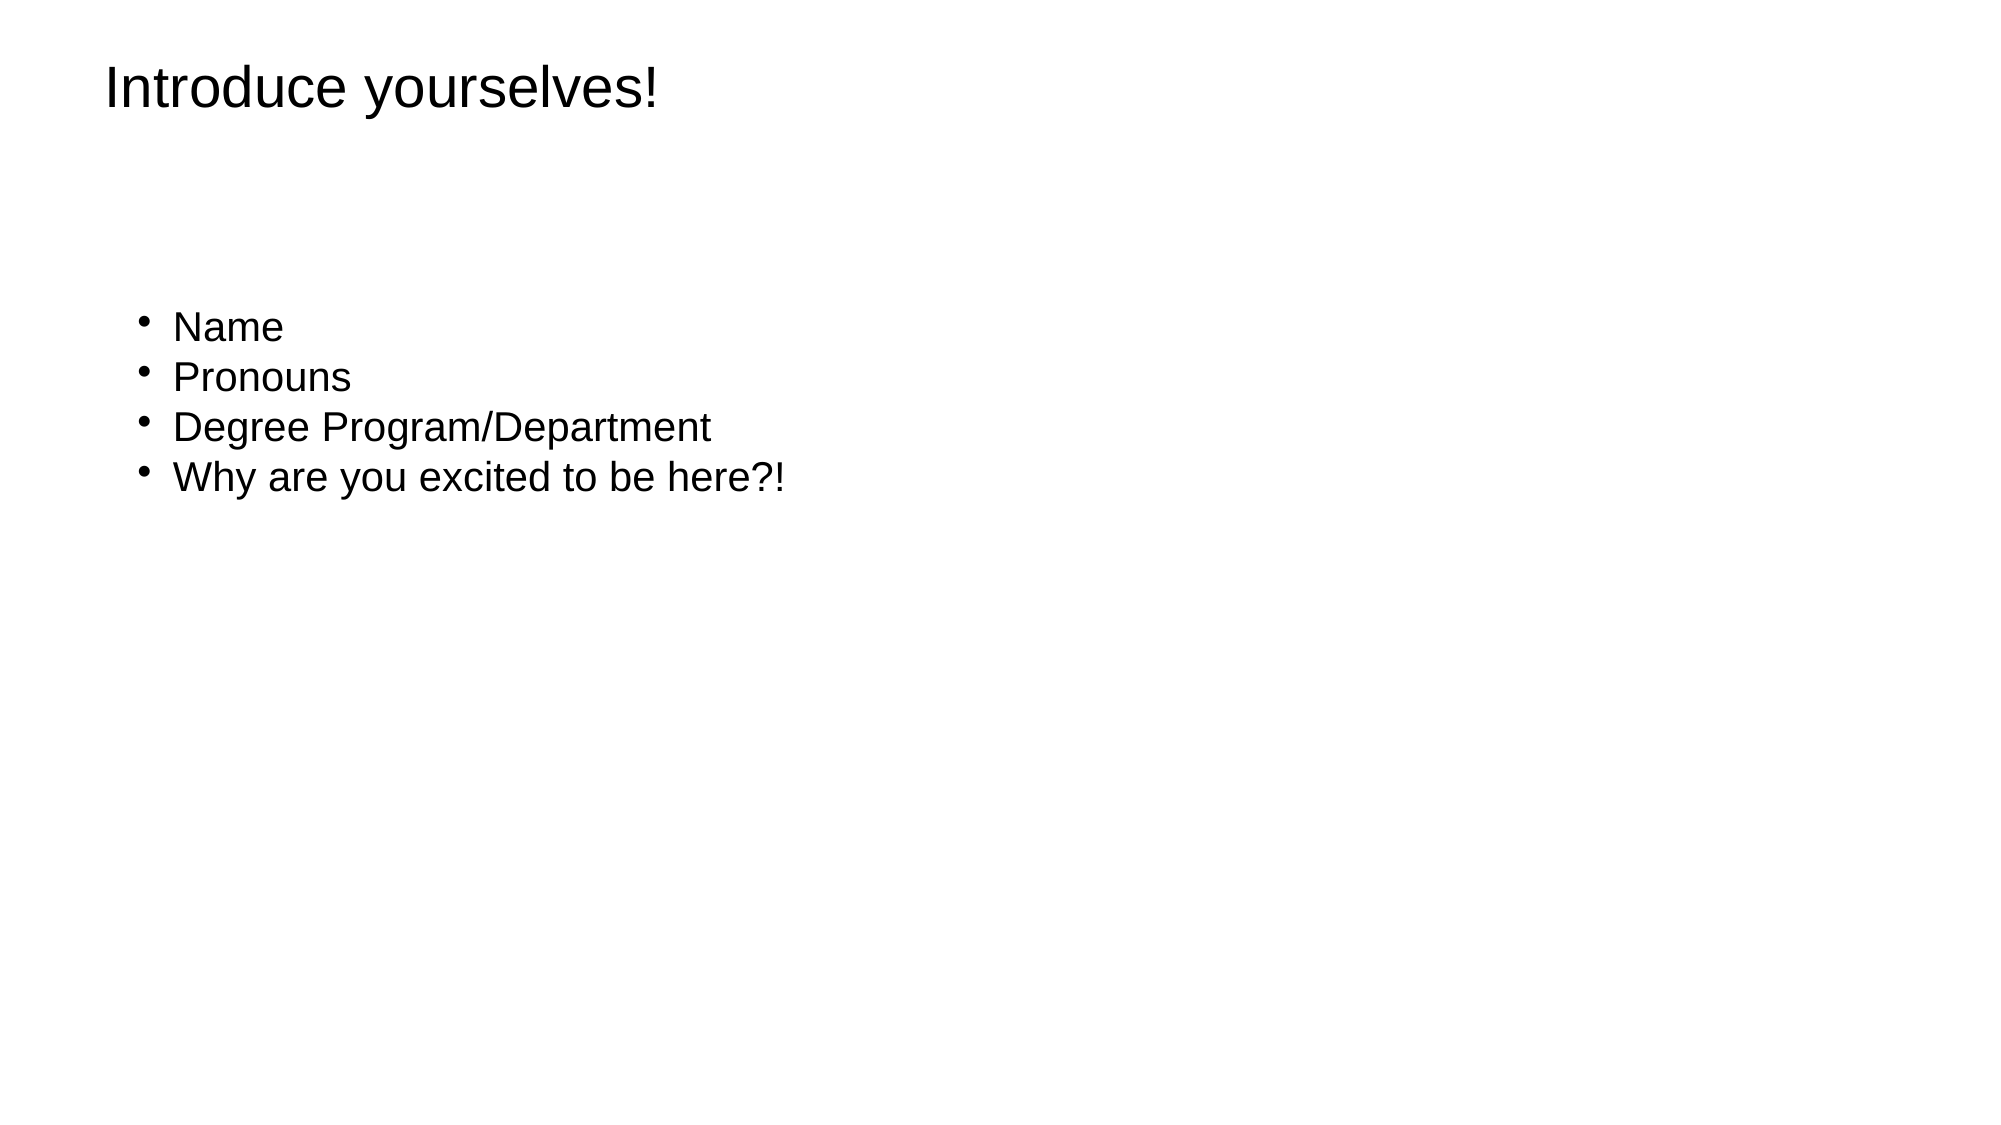

Introduce yourselves!
Name
Pronouns
Degree Program/Department
Why are you excited to be here?!